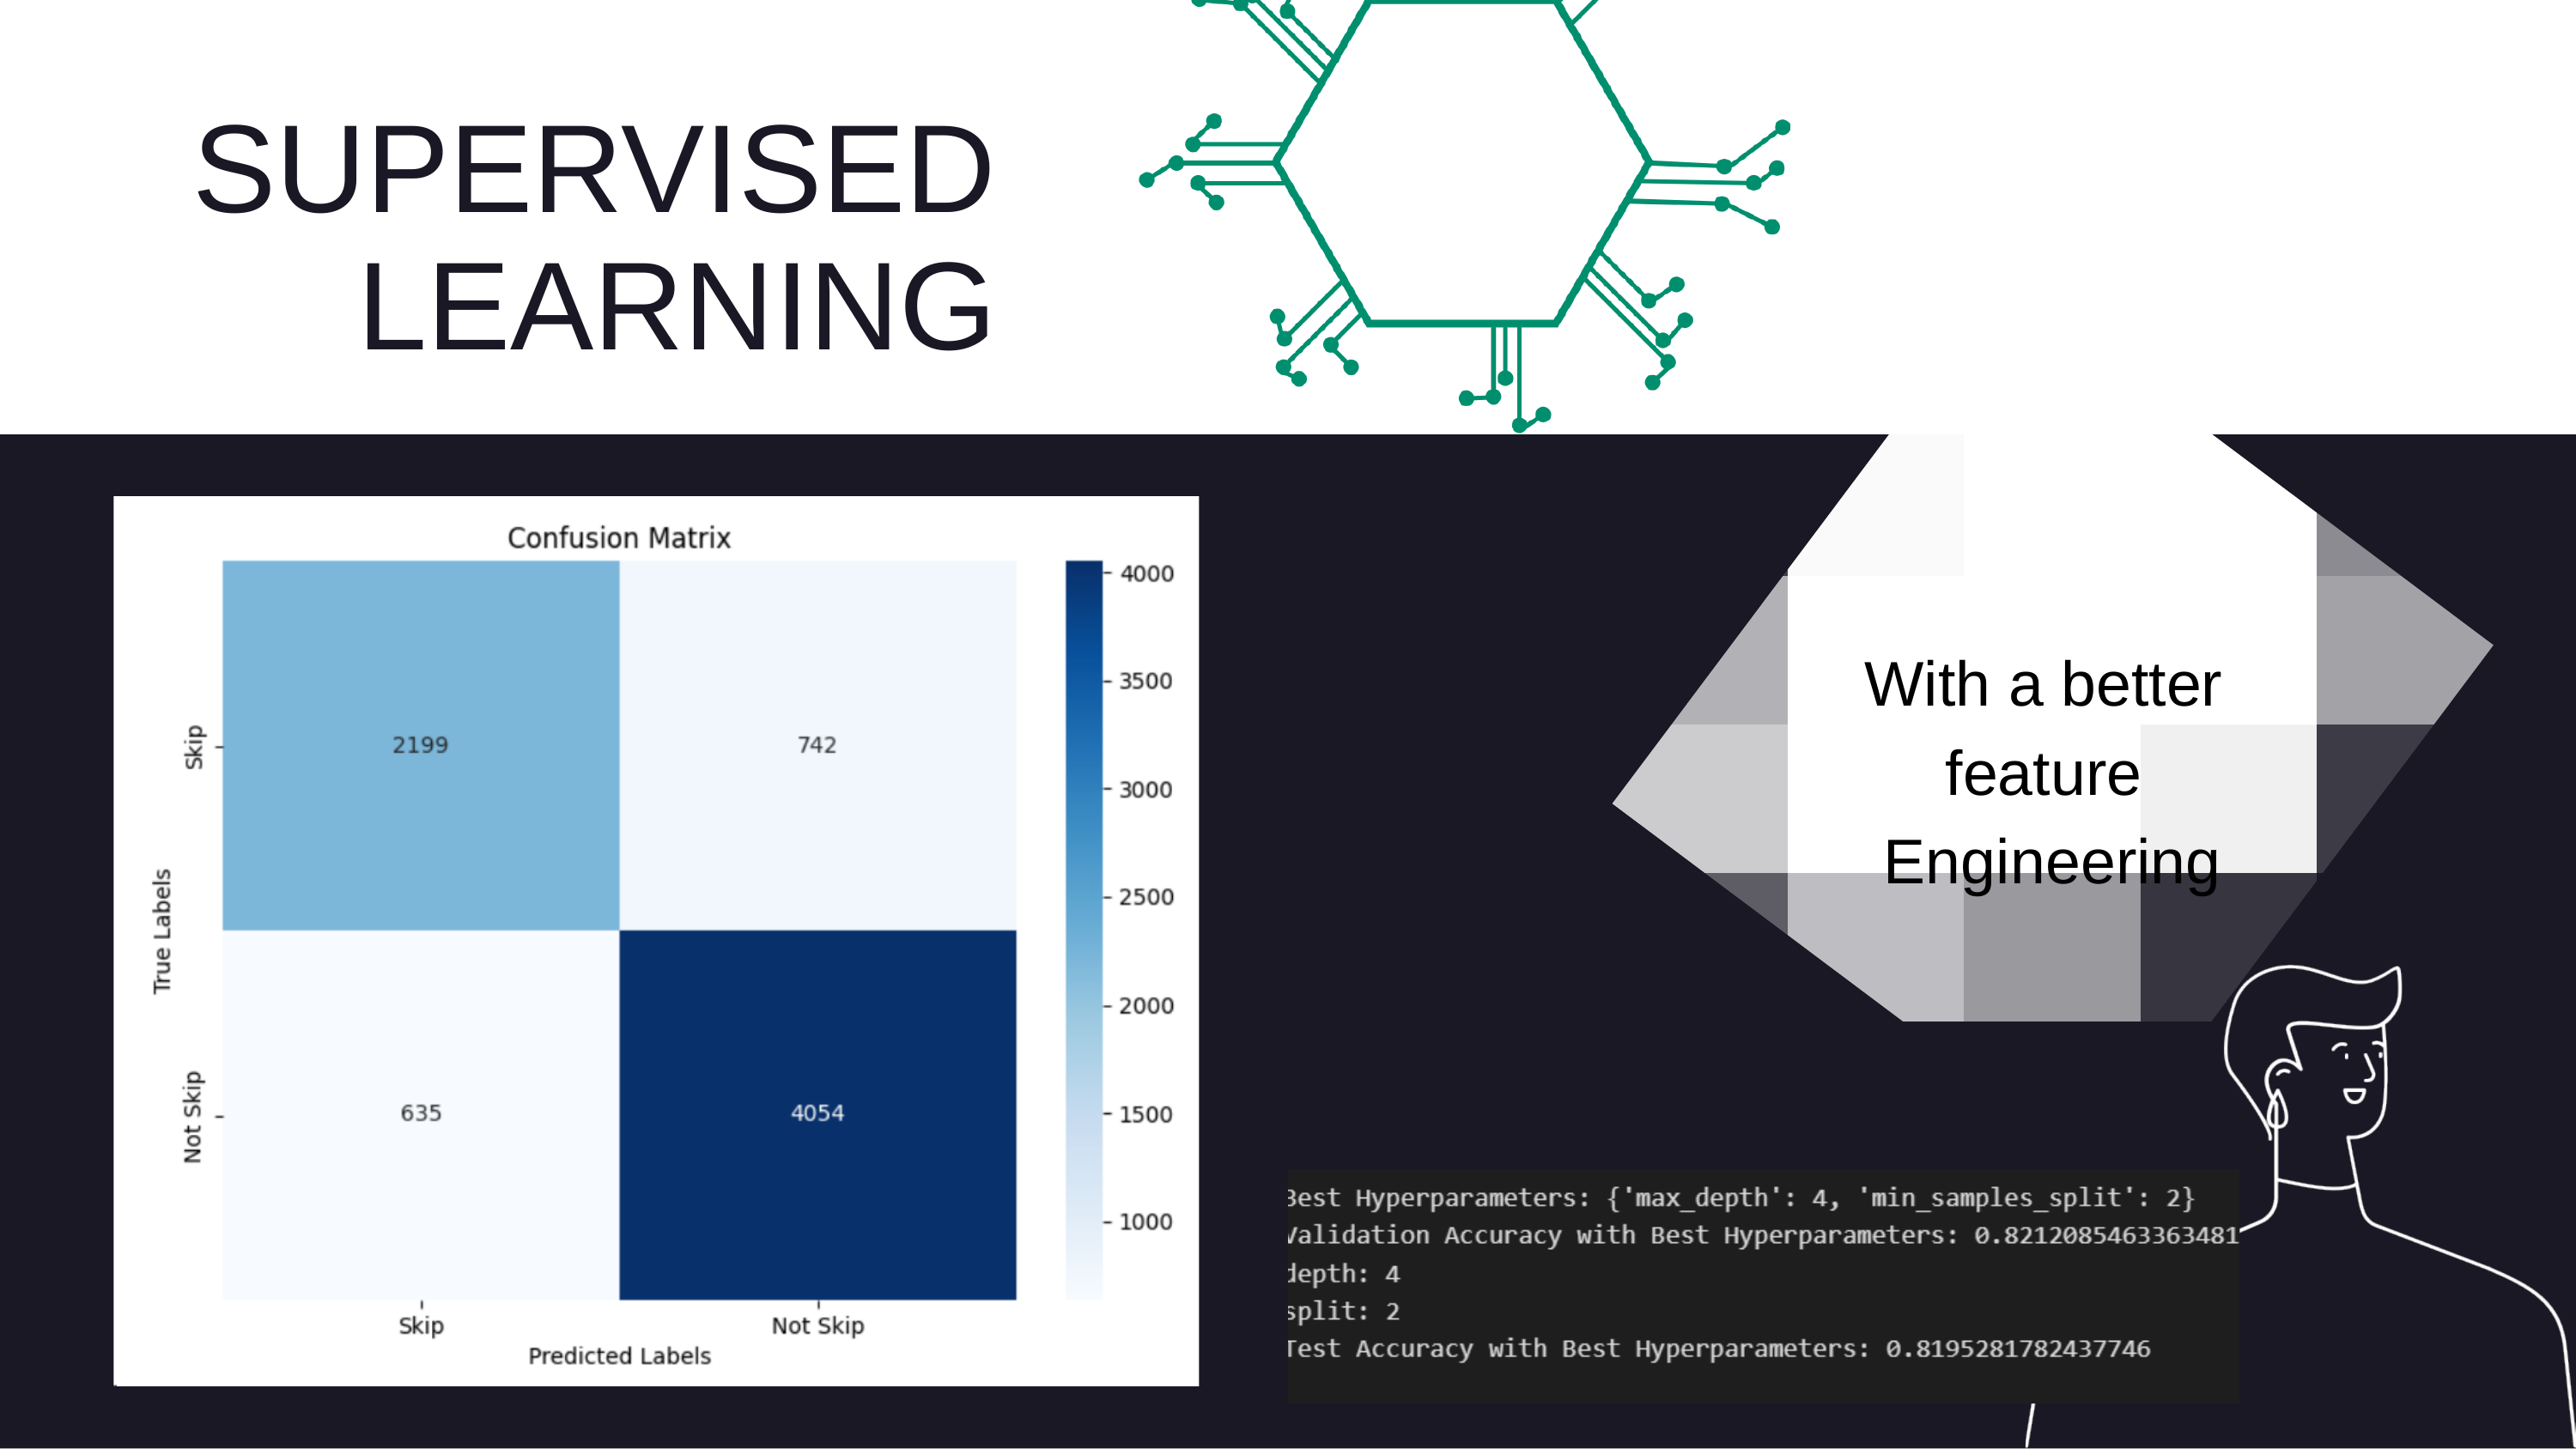

SUPERVISED LEARNING

With a better
feature
Engineering